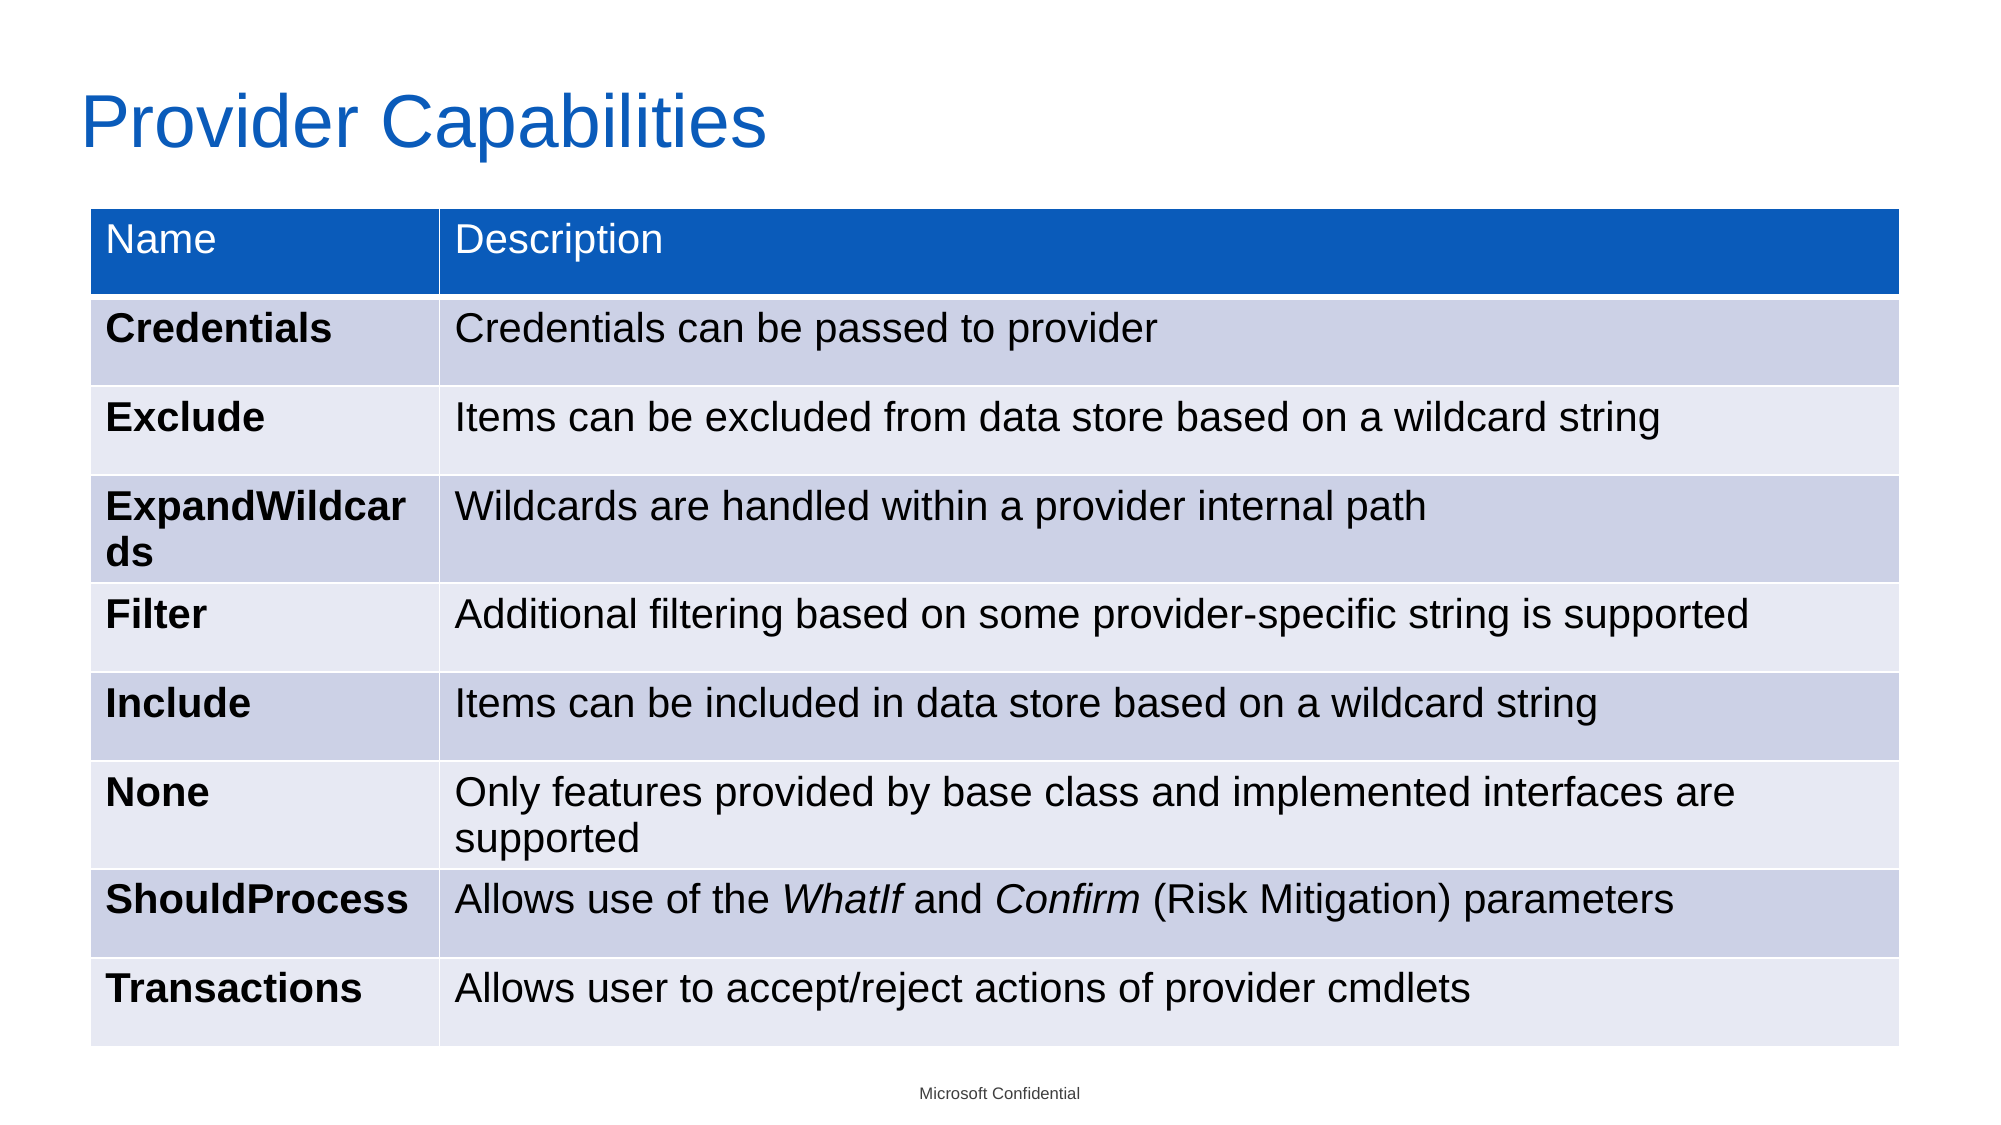

# Provider Capabilities
| Name | Description |
| --- | --- |
| Credentials | Credentials can be passed to provider |
| Exclude | Items can be excluded from data store based on a wildcard string |
| ExpandWildcards | Wildcards are handled within a provider internal path |
| Filter | Additional filtering based on some provider-specific string is supported |
| Include | Items can be included in data store based on a wildcard string |
| None | Only features provided by base class and implemented interfaces are supported |
| ShouldProcess | Allows use of the WhatIf and Confirm (Risk Mitigation) parameters |
| Transactions | Allows user to accept/reject actions of provider cmdlets |